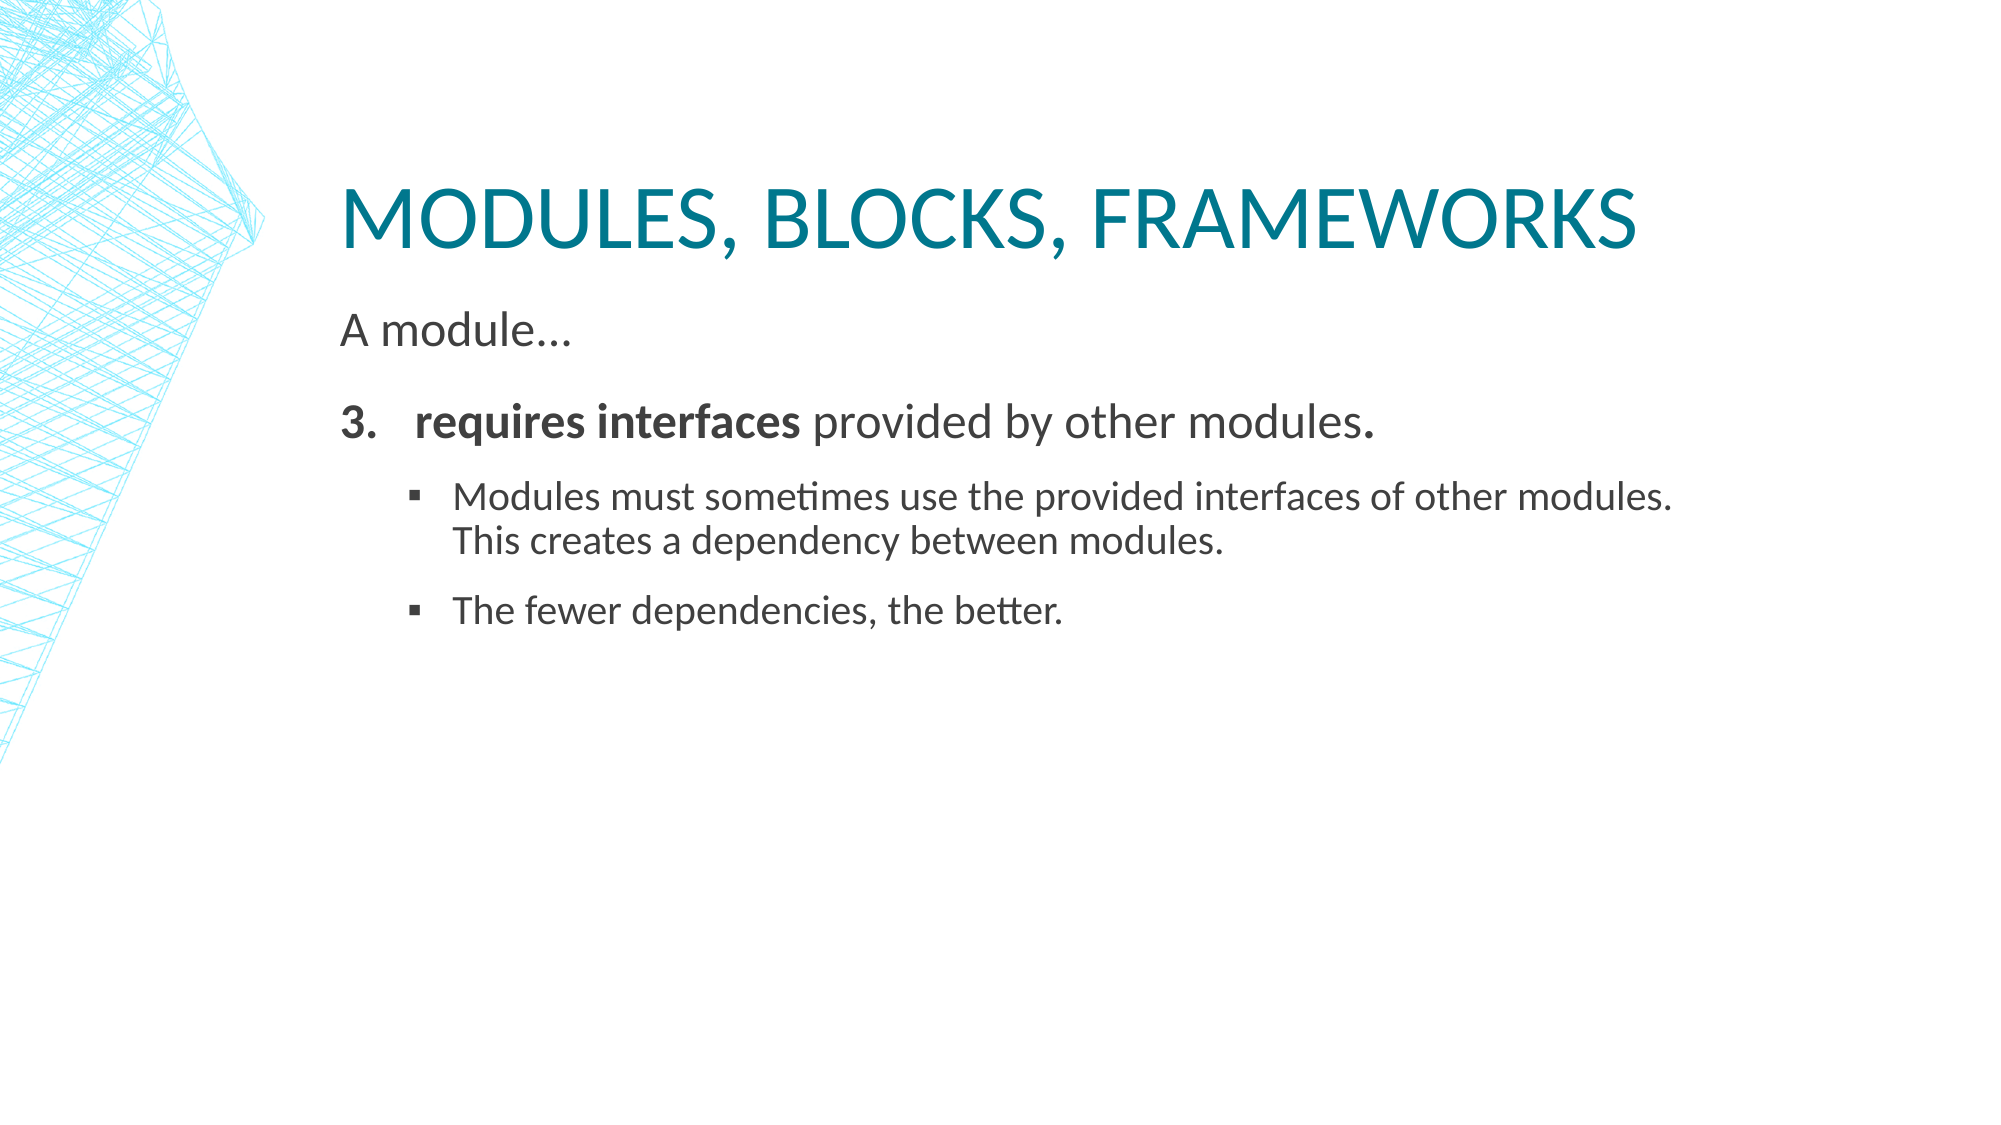

# Modules, blocks, frameworks
A module...
requires interfaces provided by other modules.
Modules must sometimes use the provided interfaces of other modules. This creates a dependency between modules.
The fewer dependencies, the better.